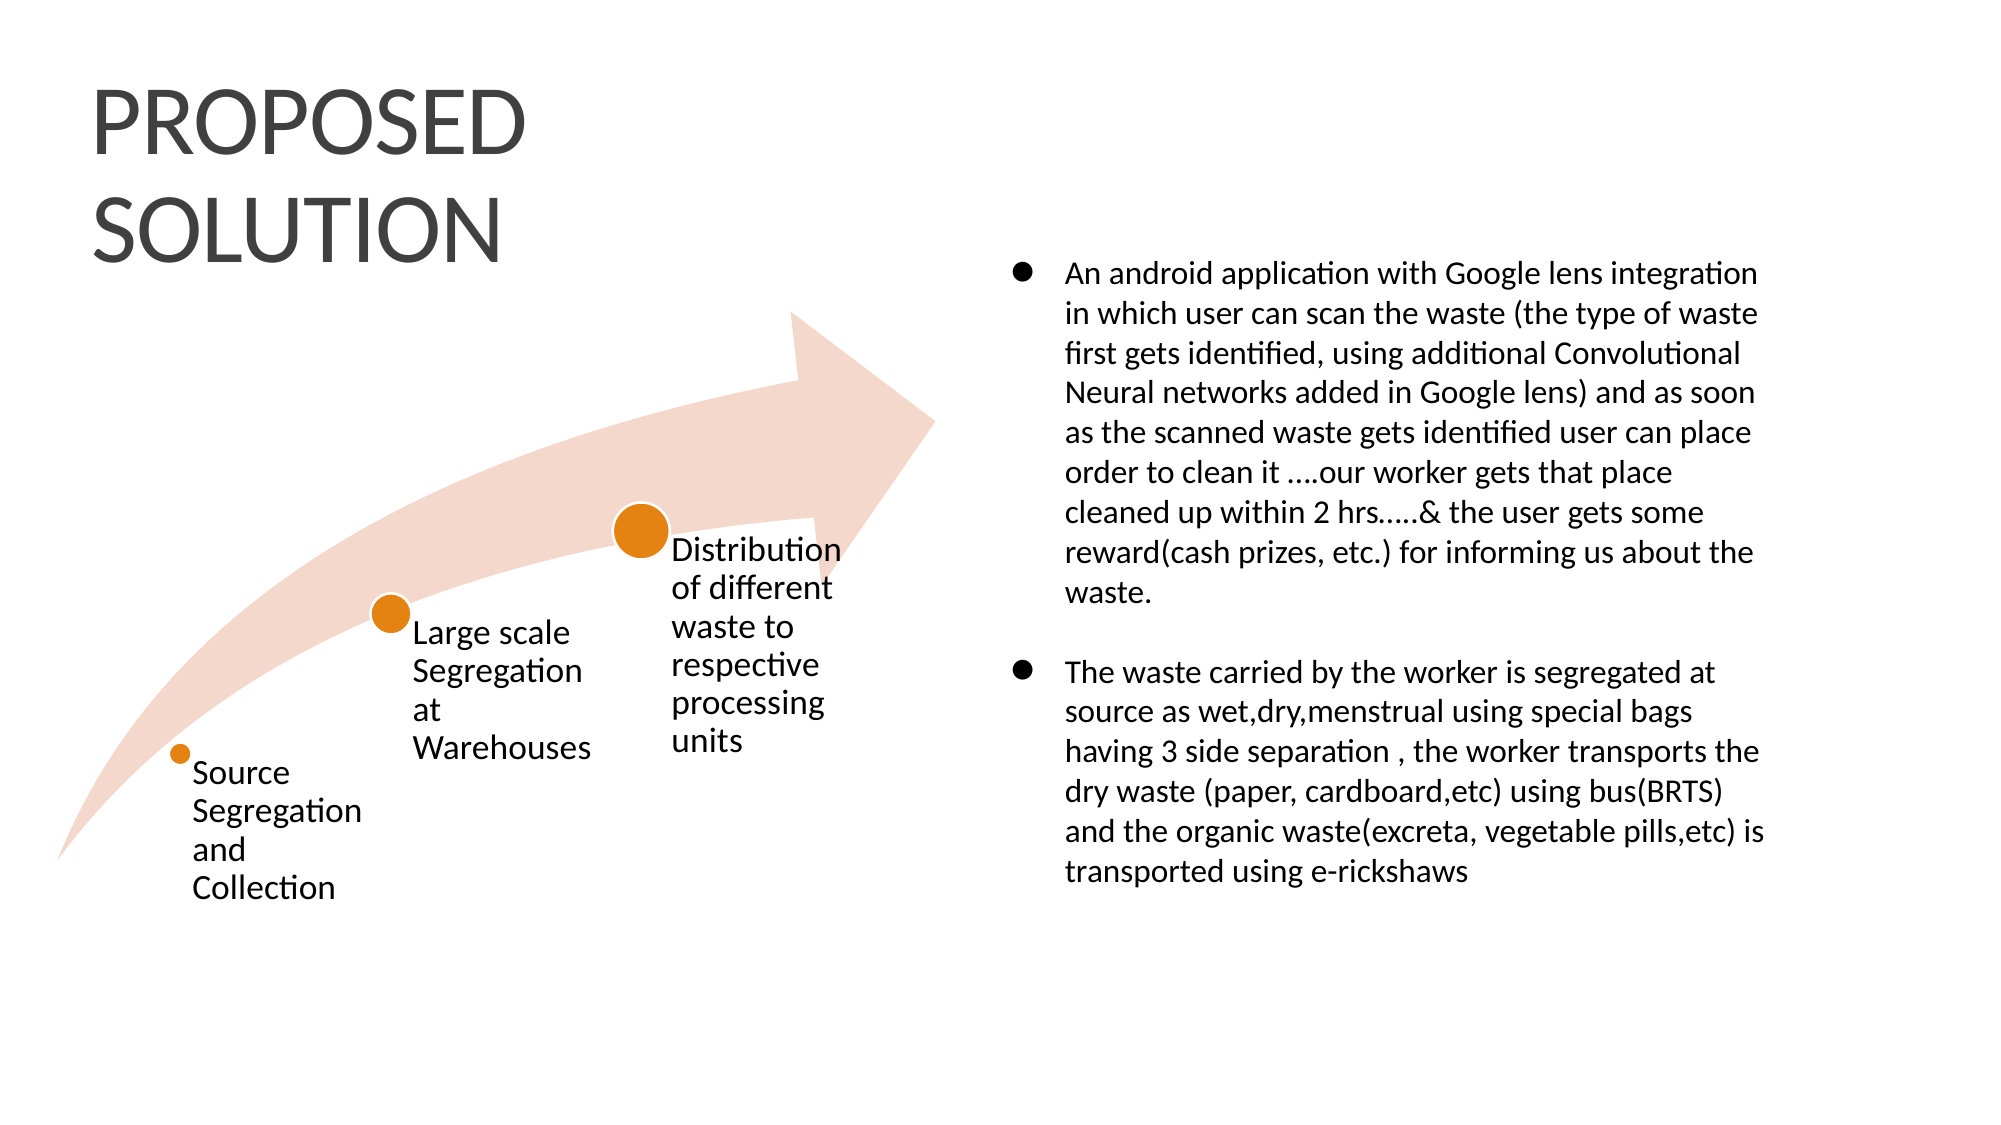

# PROPOSED SOLUTION
An android application with Google lens integration in which user can scan the waste (the type of waste first gets identified, using additional Convolutional Neural networks added in Google lens) and as soon as the scanned waste gets identified user can place order to clean it ….our worker gets that place cleaned up within 2 hrs…..& the user gets some reward(cash prizes, etc.) for informing us about the waste.

The waste carried by the worker is segregated at source as wet,dry,menstrual using special bags having 3 side separation , the worker transports the dry waste (paper, cardboard,etc) using bus(BRTS) and the organic waste(excreta, vegetable pills,etc) is transported using e-rickshaws

Source Segregation and Collection
Large scale Segregation at Warehouses
Distribution of different waste to respective processing units